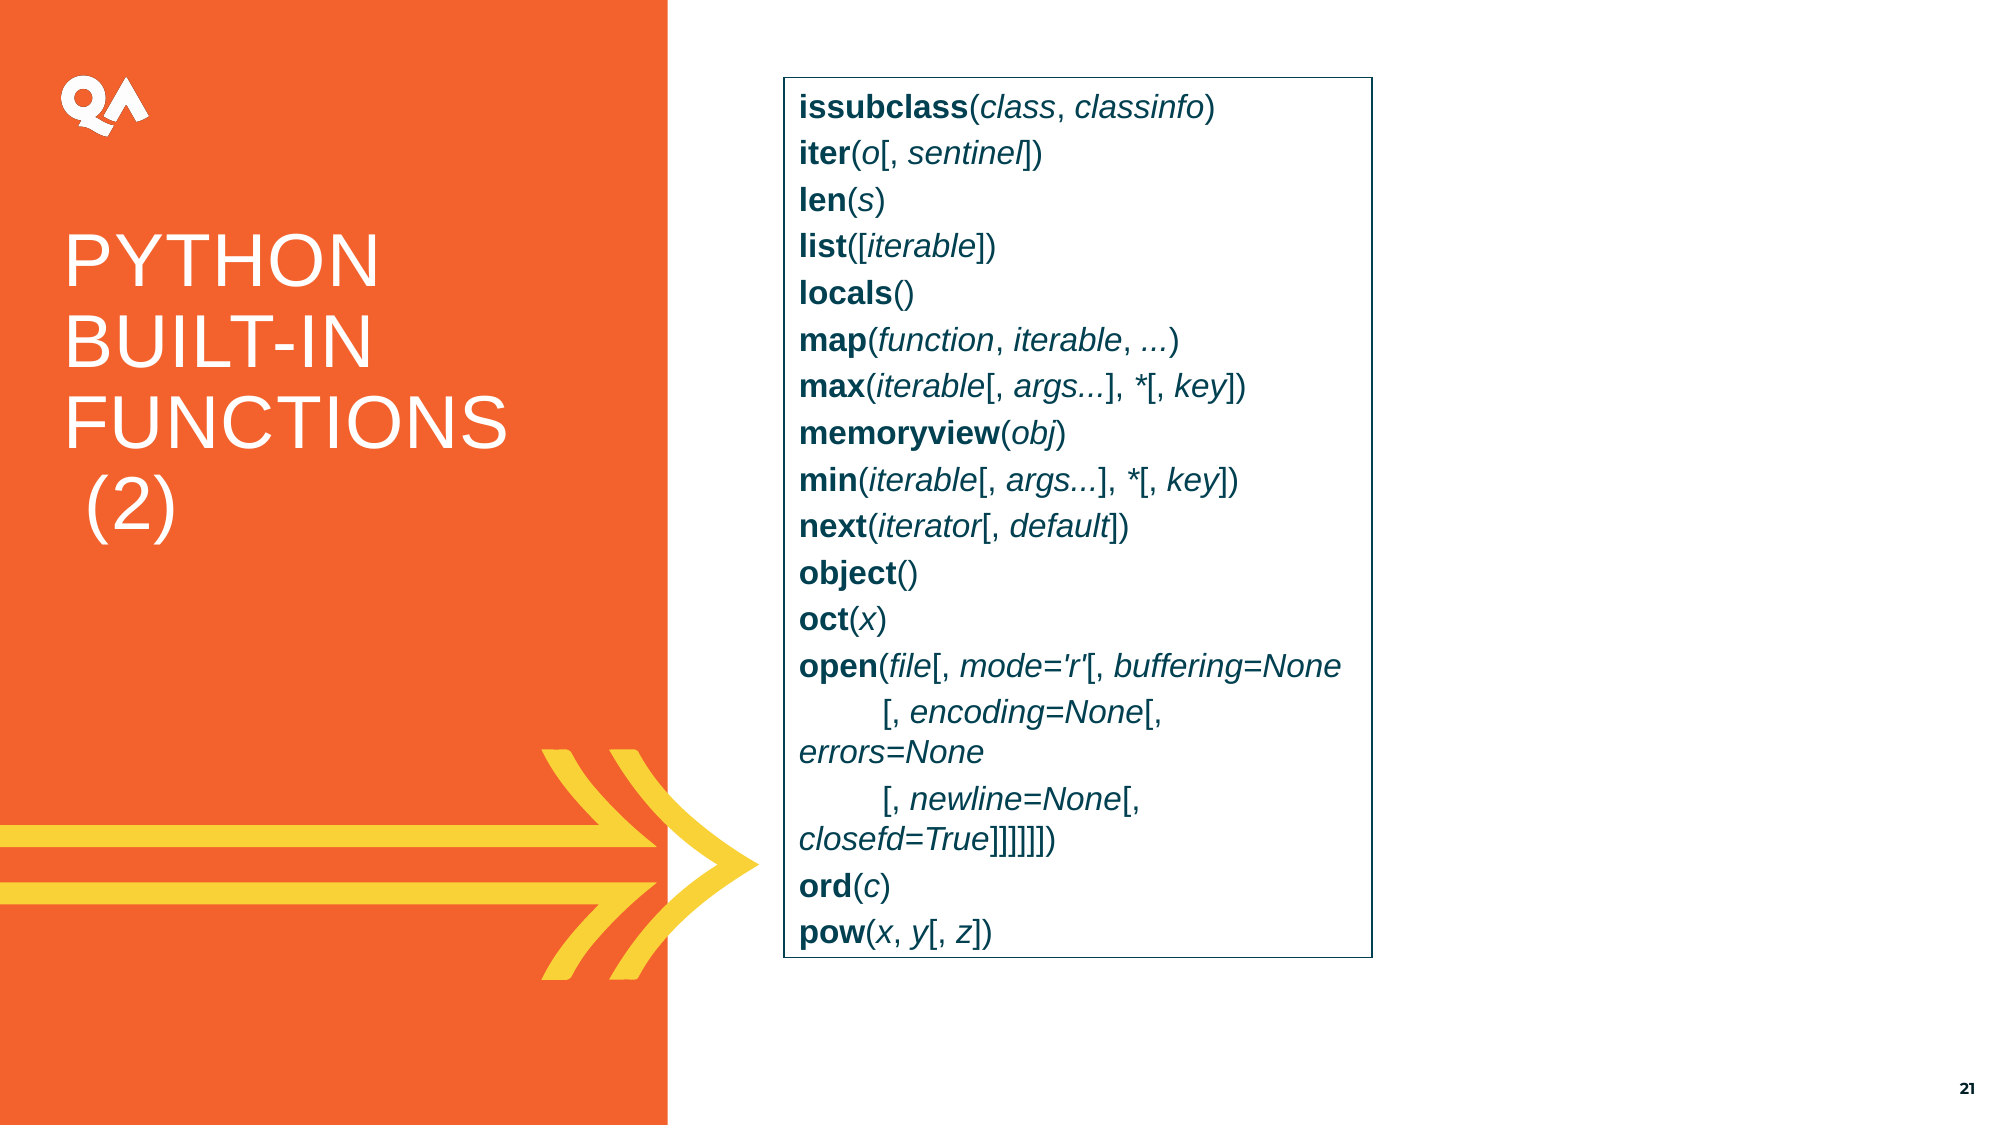

issubclass(class, classinfo)
iter(o[, sentinel])
len(s)
list([iterable])
locals()
map(function, iterable, ...)
max(iterable[, args...], *[, key])
memoryview(obj)
min(iterable[, args...], *[, key])
next(iterator[, default])
object()
oct(x)
open(file[, mode='r'[, buffering=None
         [, encoding=None[, errors=None
         [, newline=None[, closefd=True]]]]]])
ord(c)
pow(x, y[, z])
Python
built-in
Functions
 (2)

21